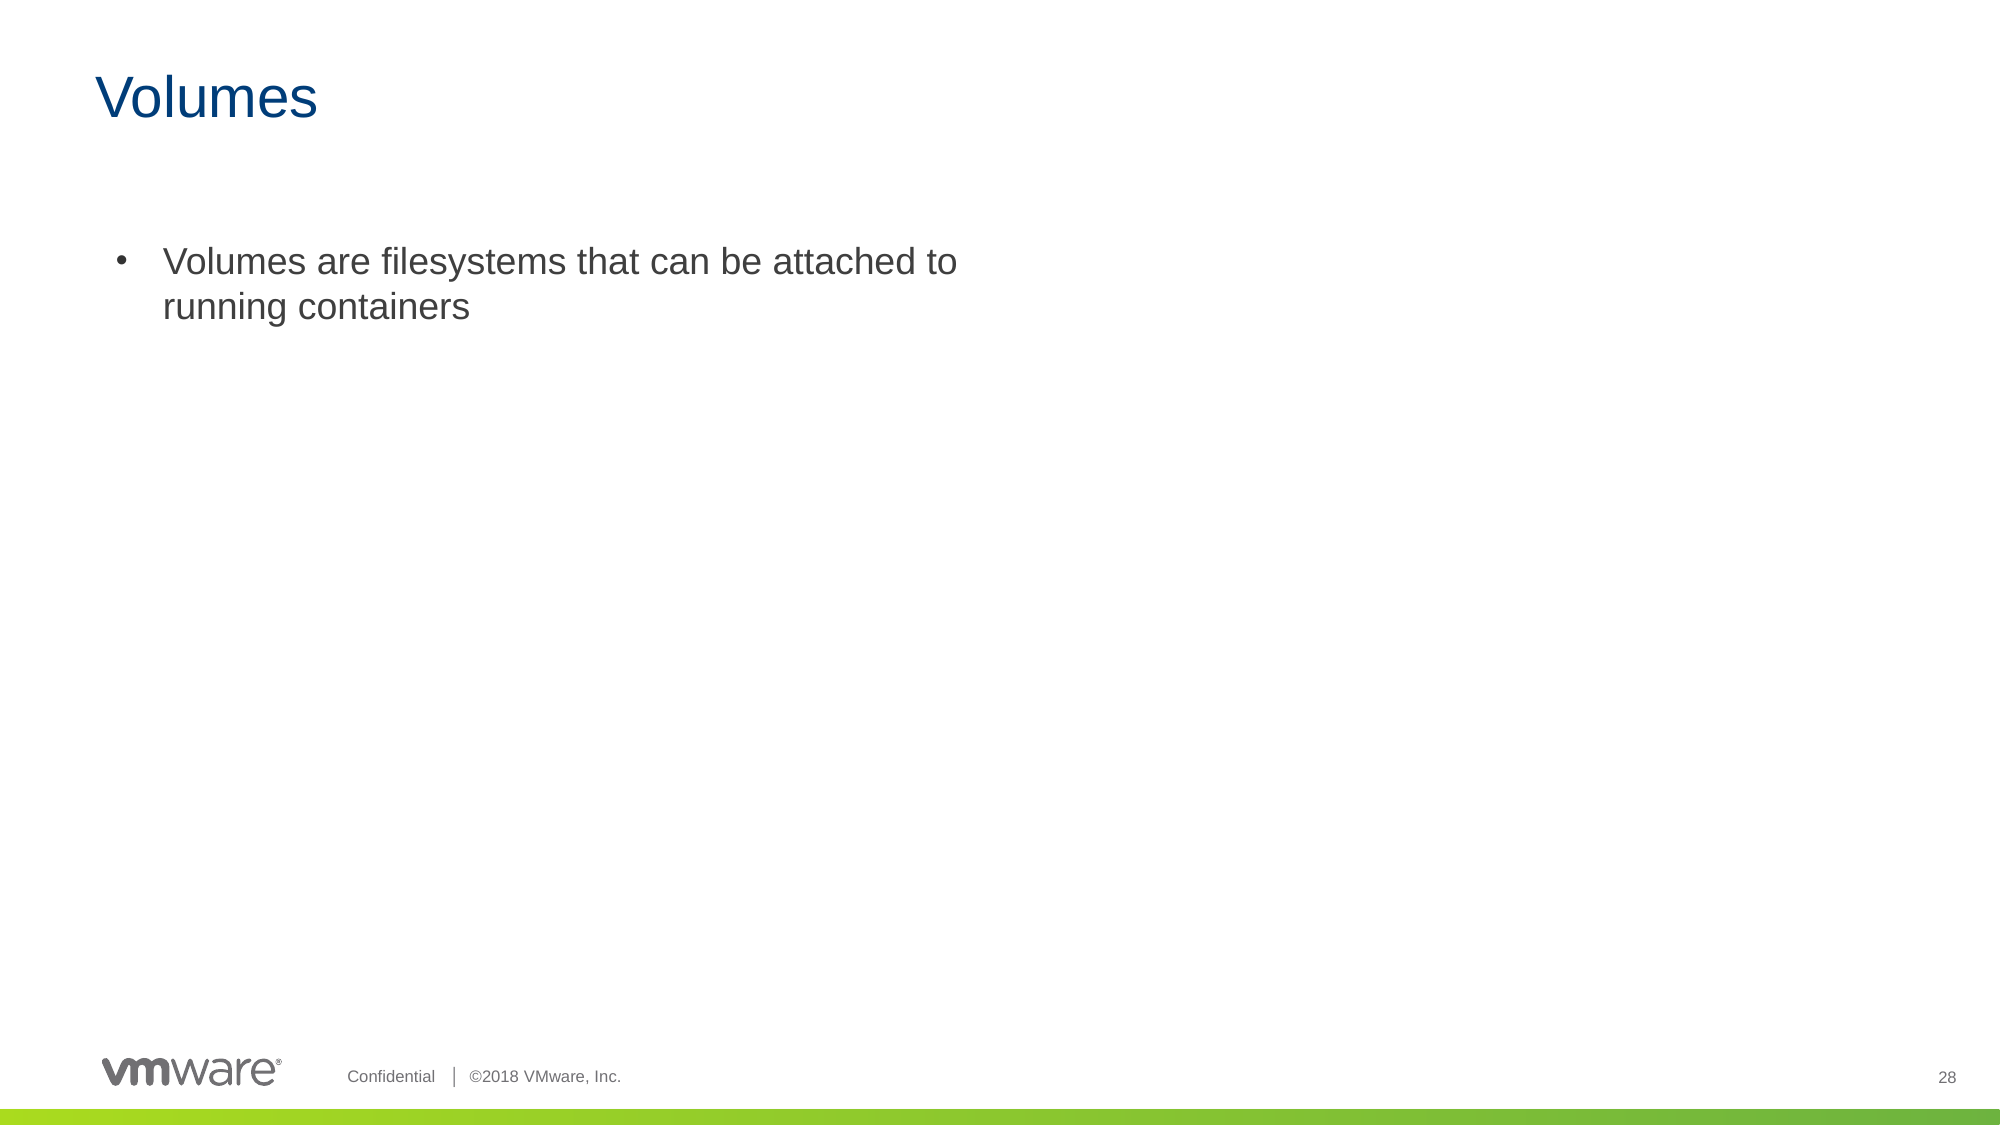

# Volumes

Volumes are filesystems that can be attached to running containers